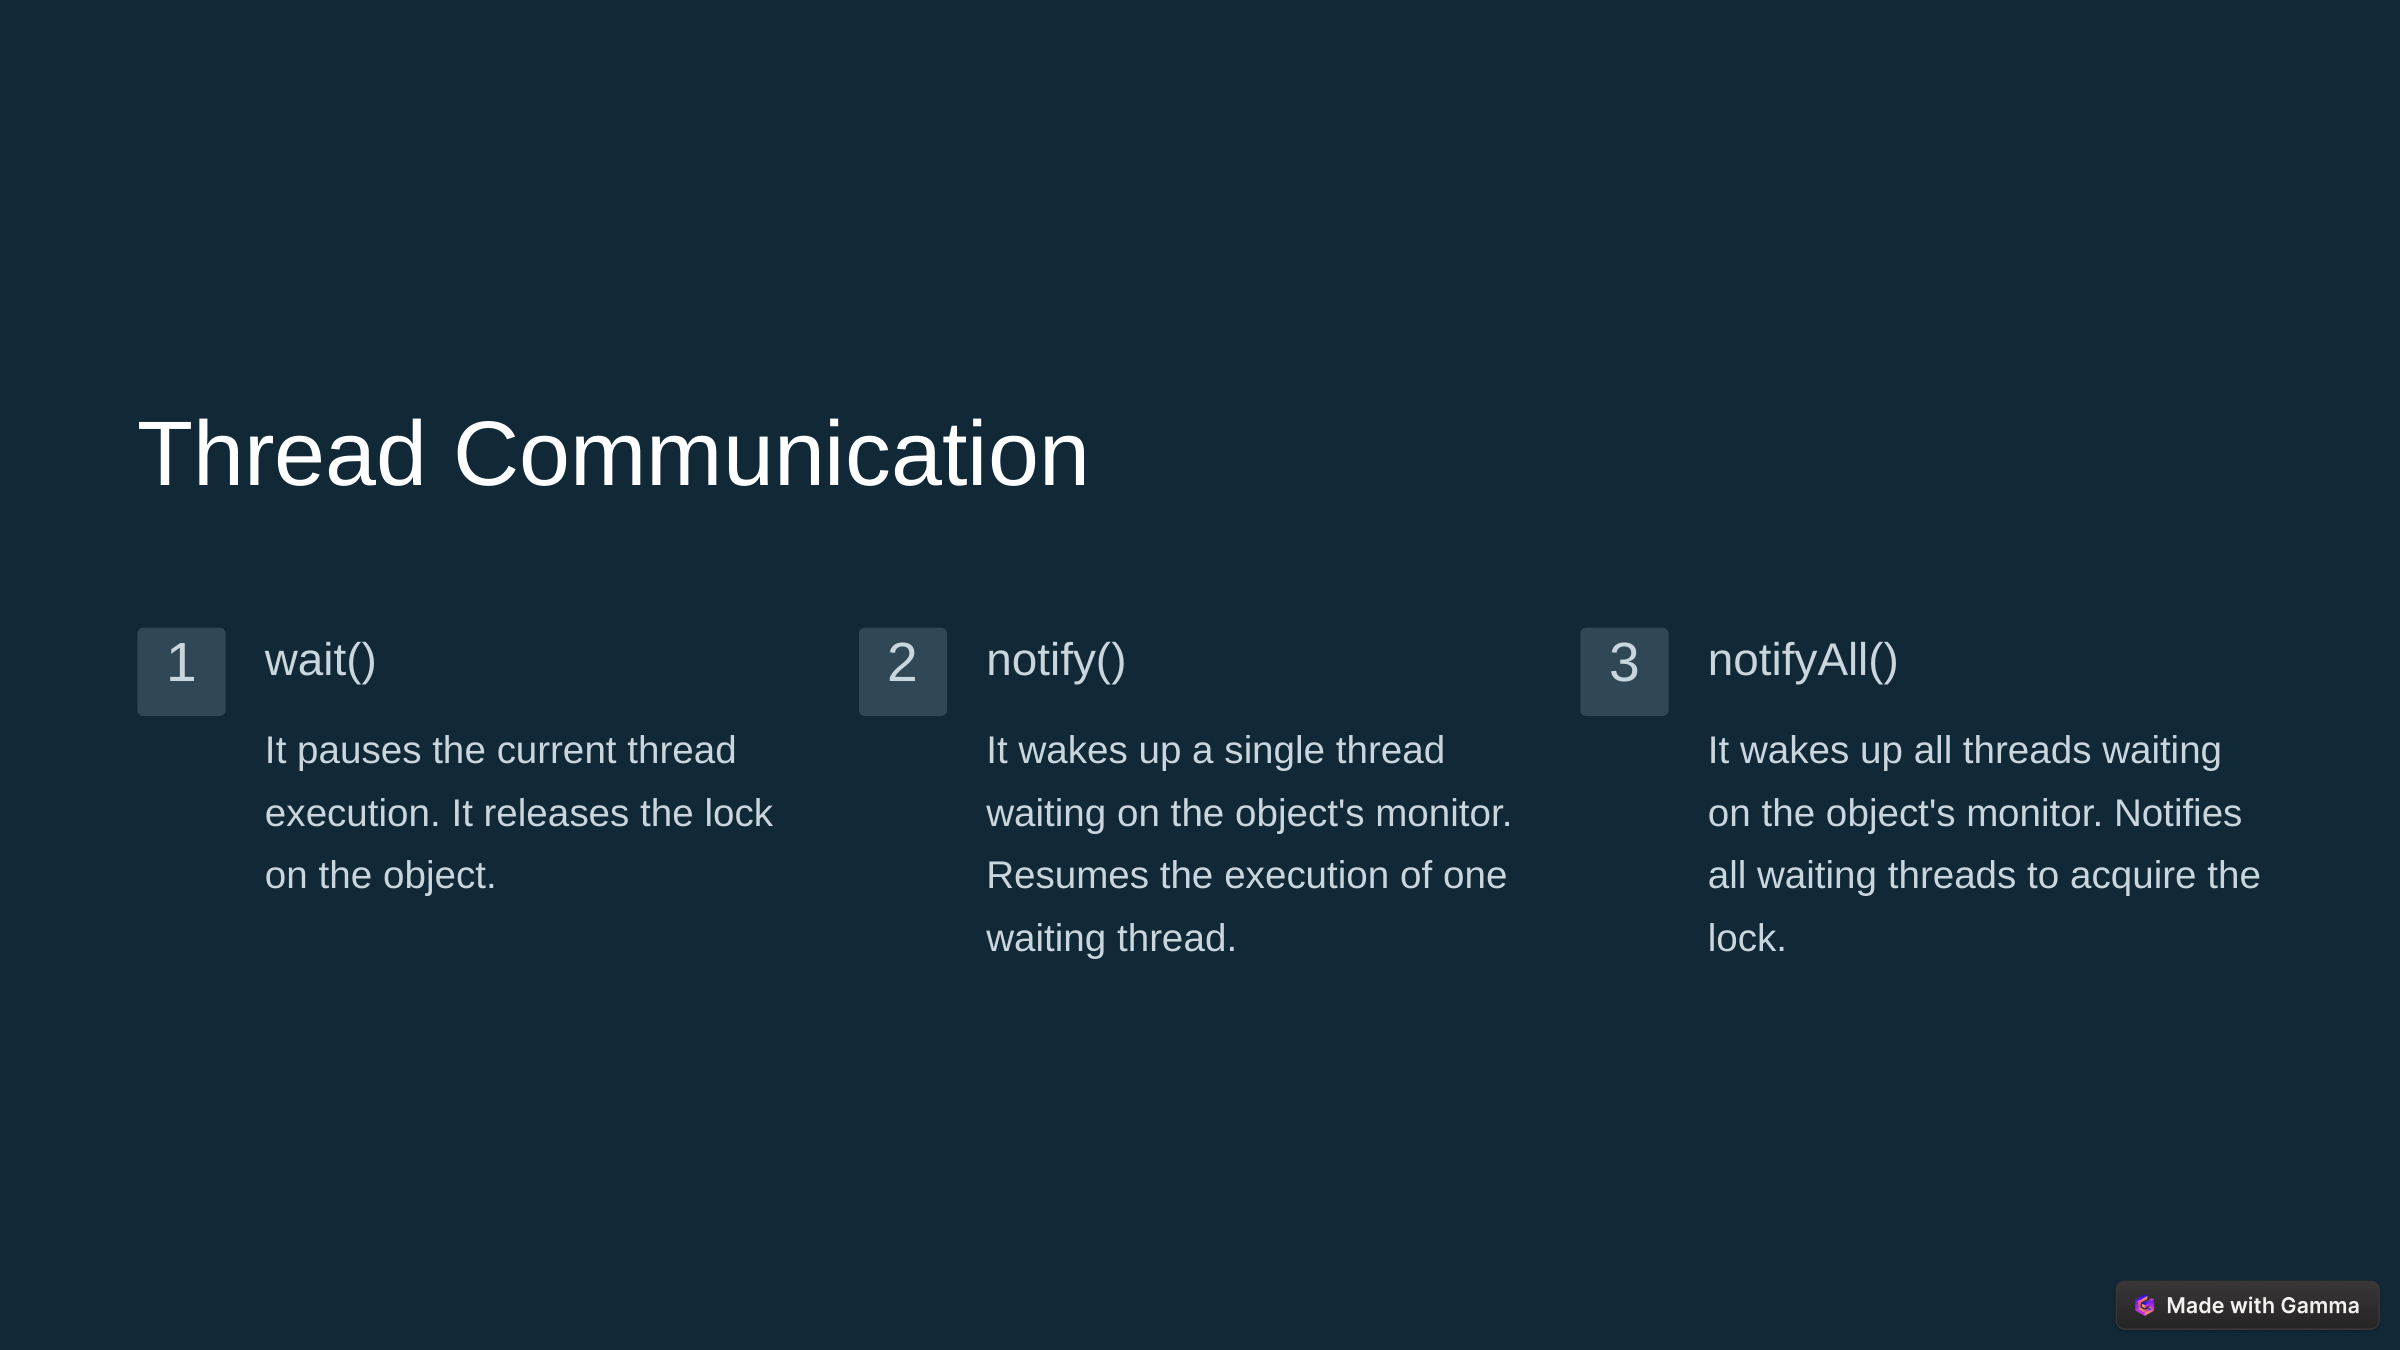

Thread Communication

wait()

notify()

notifyAll()
1
2
3
It pauses the current thread execution. It releases the lock on the object.
It wakes up a single thread waiting on the object's monitor. Resumes the execution of one waiting thread.
It wakes up all threads waiting on the object's monitor. Notifies all waiting threads to acquire the lock.